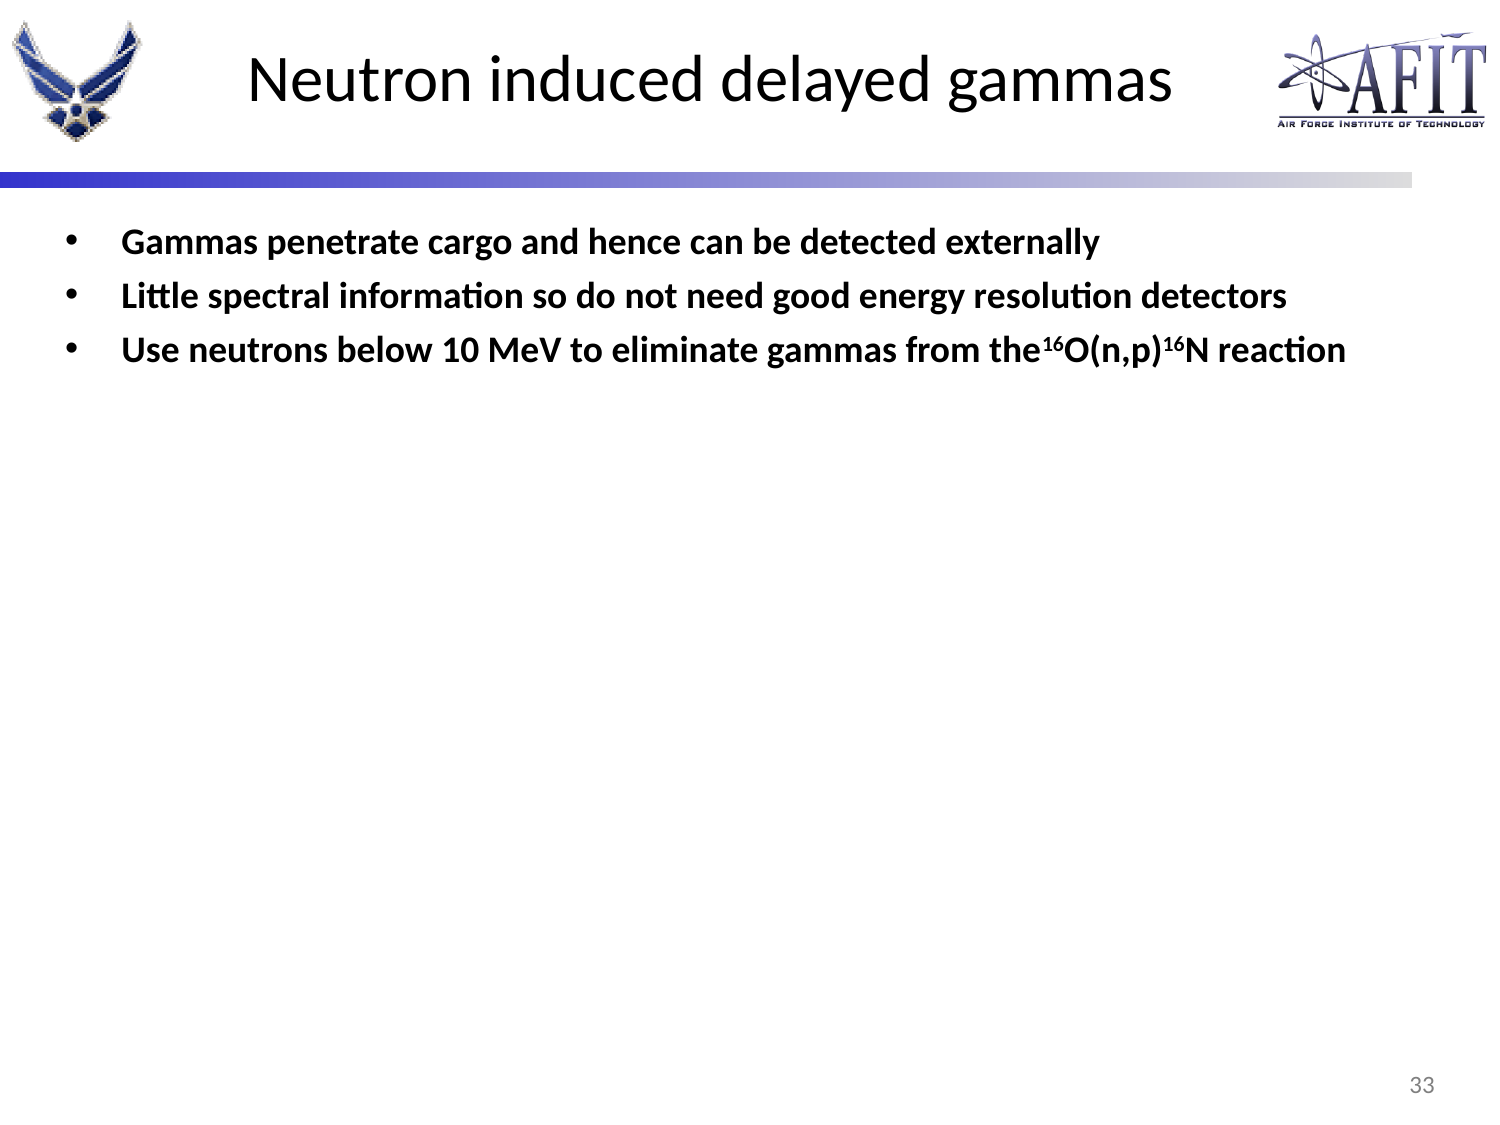

# Neutron induced delayed gammas
Gammas penetrate cargo and hence can be detected externally
Little spectral information so do not need good energy resolution detectors
Use neutrons below 10 MeV to eliminate gammas from the16O(n,p)16N reaction

33